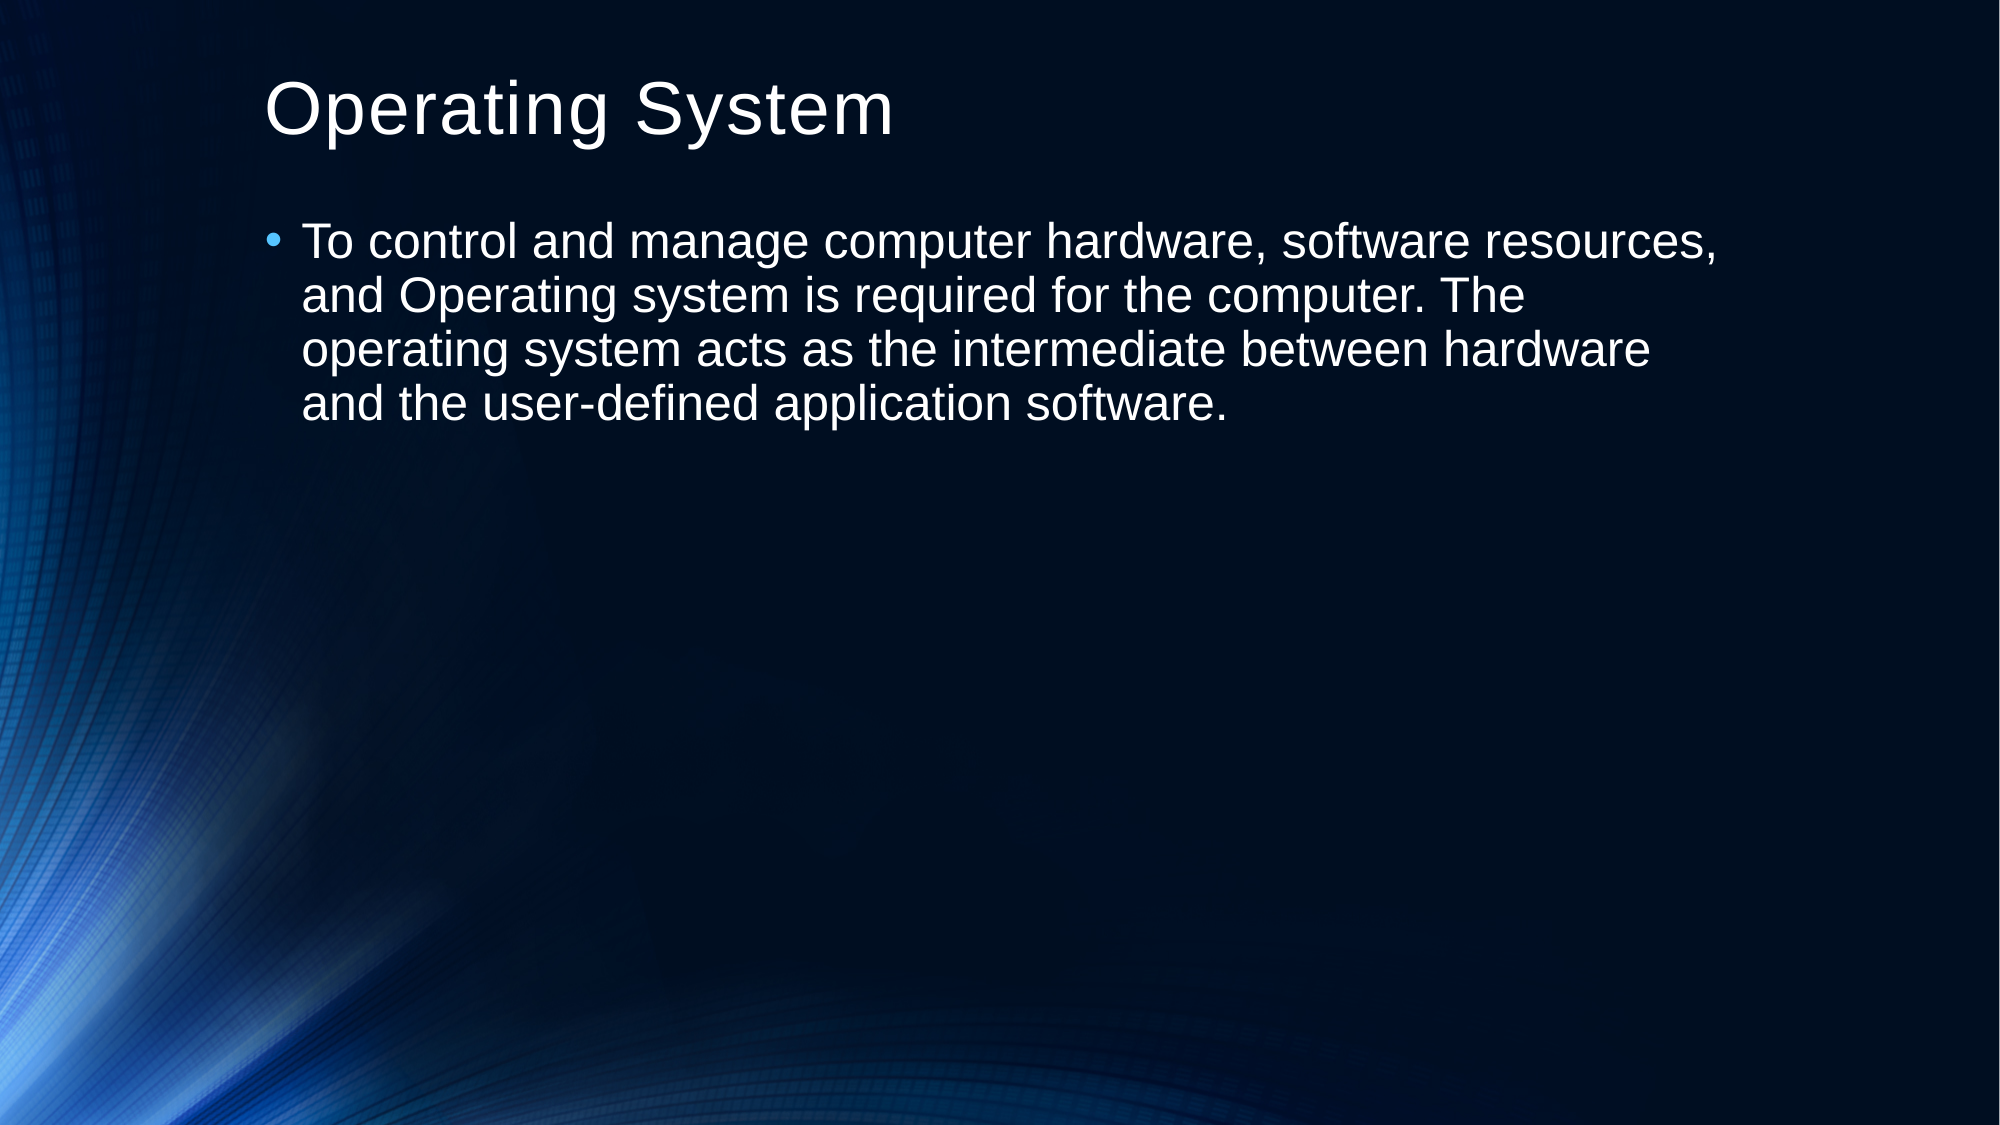

# Operating System
To control and manage computer hardware, software resources, and Operating system is required for the computer. The operating system acts as the intermediate between hardware and the user-defined application software.